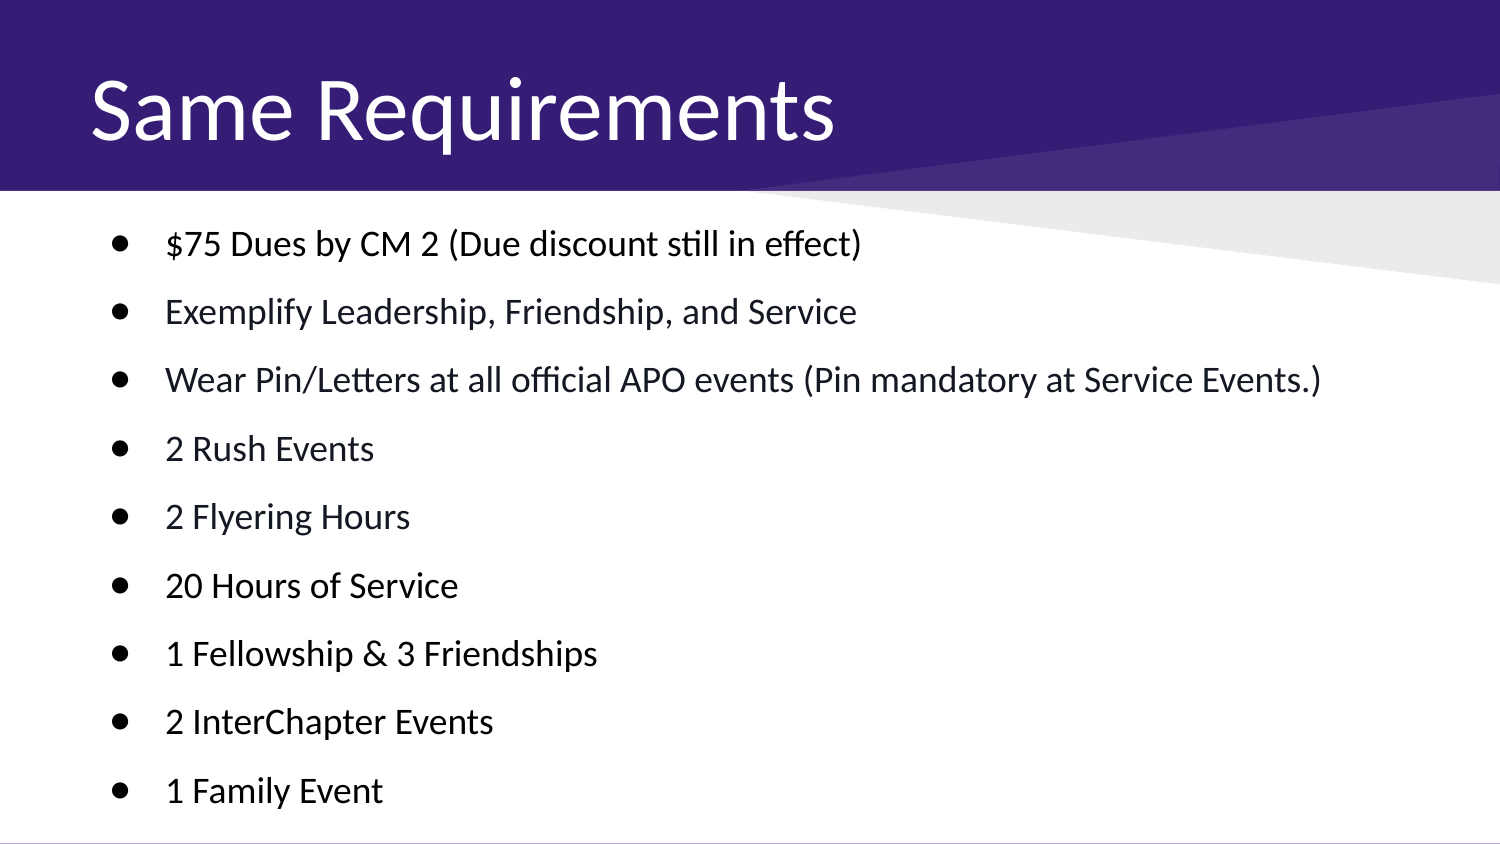

# Same Requirements
$75 Dues by CM 2 (Due discount still in effect)
Exemplify Leadership, Friendship, and Service
Wear Pin/Letters at all official APO events (Pin mandatory at Service Events.)
2 Rush Events
2 Flyering Hours
20 Hours of Service
1 Fellowship & 3 Friendships
2 InterChapter Events
1 Family Event
3 Chapter Events